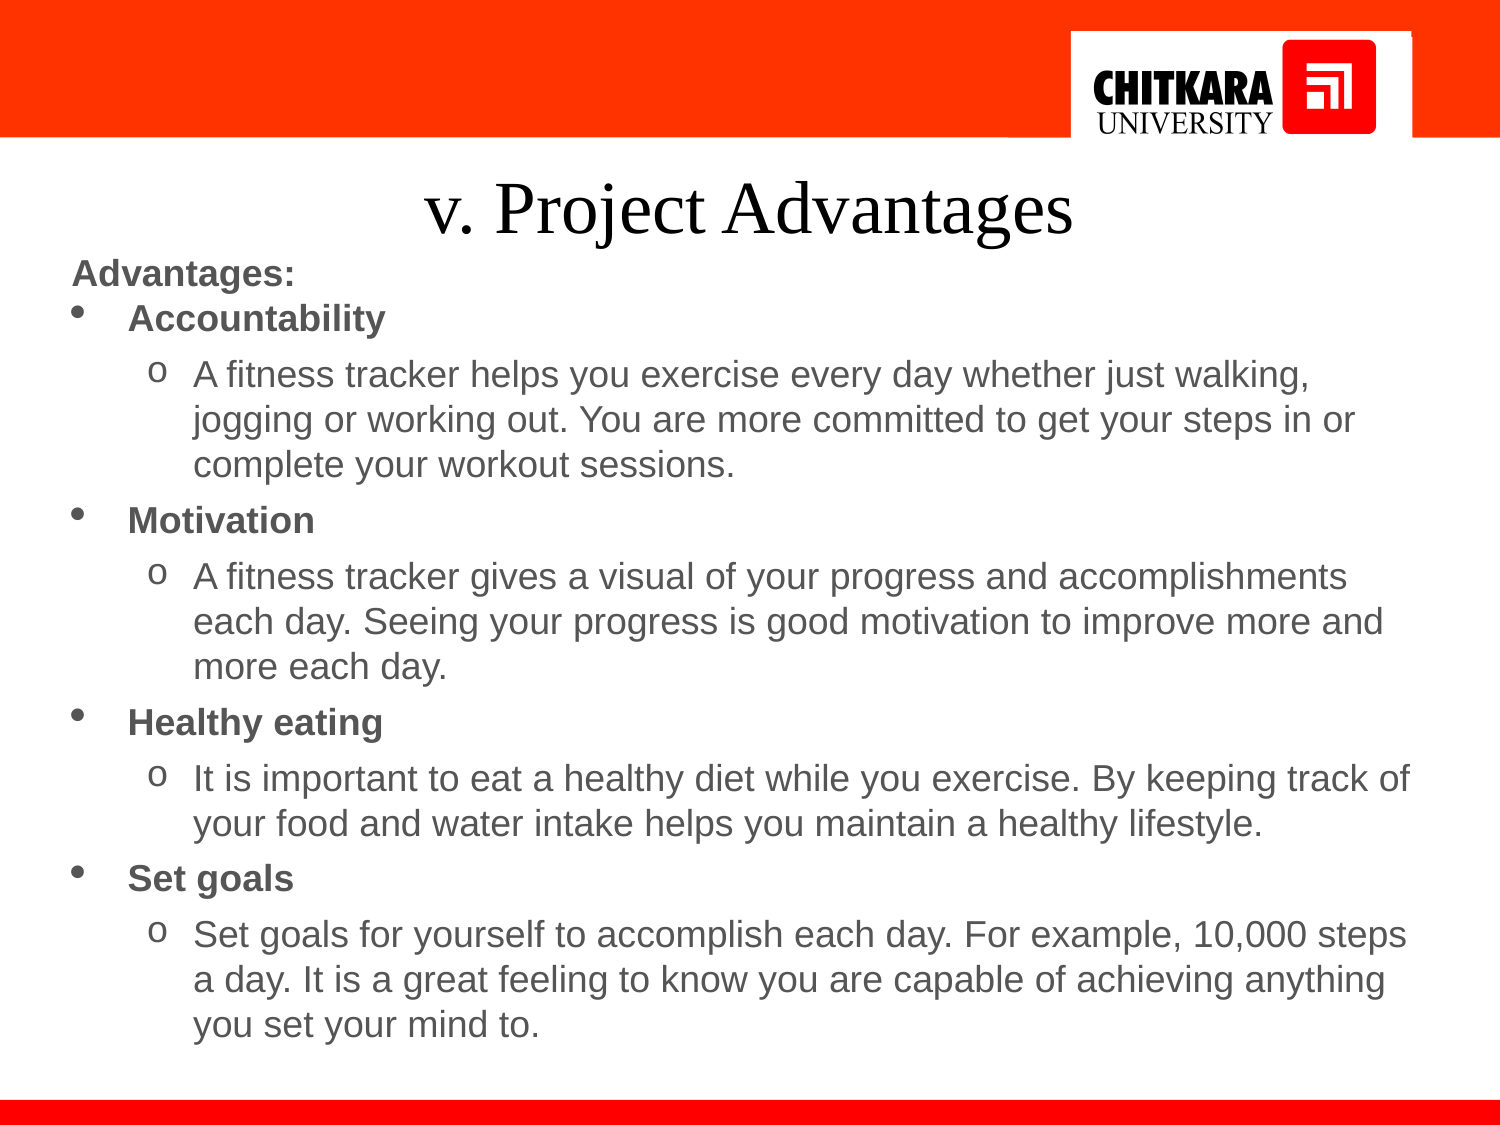

v. Project Advantages
Advantages:
Accountability
A fitness tracker helps you exercise every day whether just walking, jogging or working out. You are more committed to get your steps in or complete your workout sessions.
Motivation
A fitness tracker gives a visual of your progress and accomplishments each day. Seeing your progress is good motivation to improve more and more each day.
Healthy eating
It is important to eat a healthy diet while you exercise. By keeping track of your food and water intake helps you maintain a healthy lifestyle.
Set goals
Set goals for yourself to accomplish each day. For example, 10,000 steps a day. It is a great feeling to know you are capable of achieving anything you set your mind to.